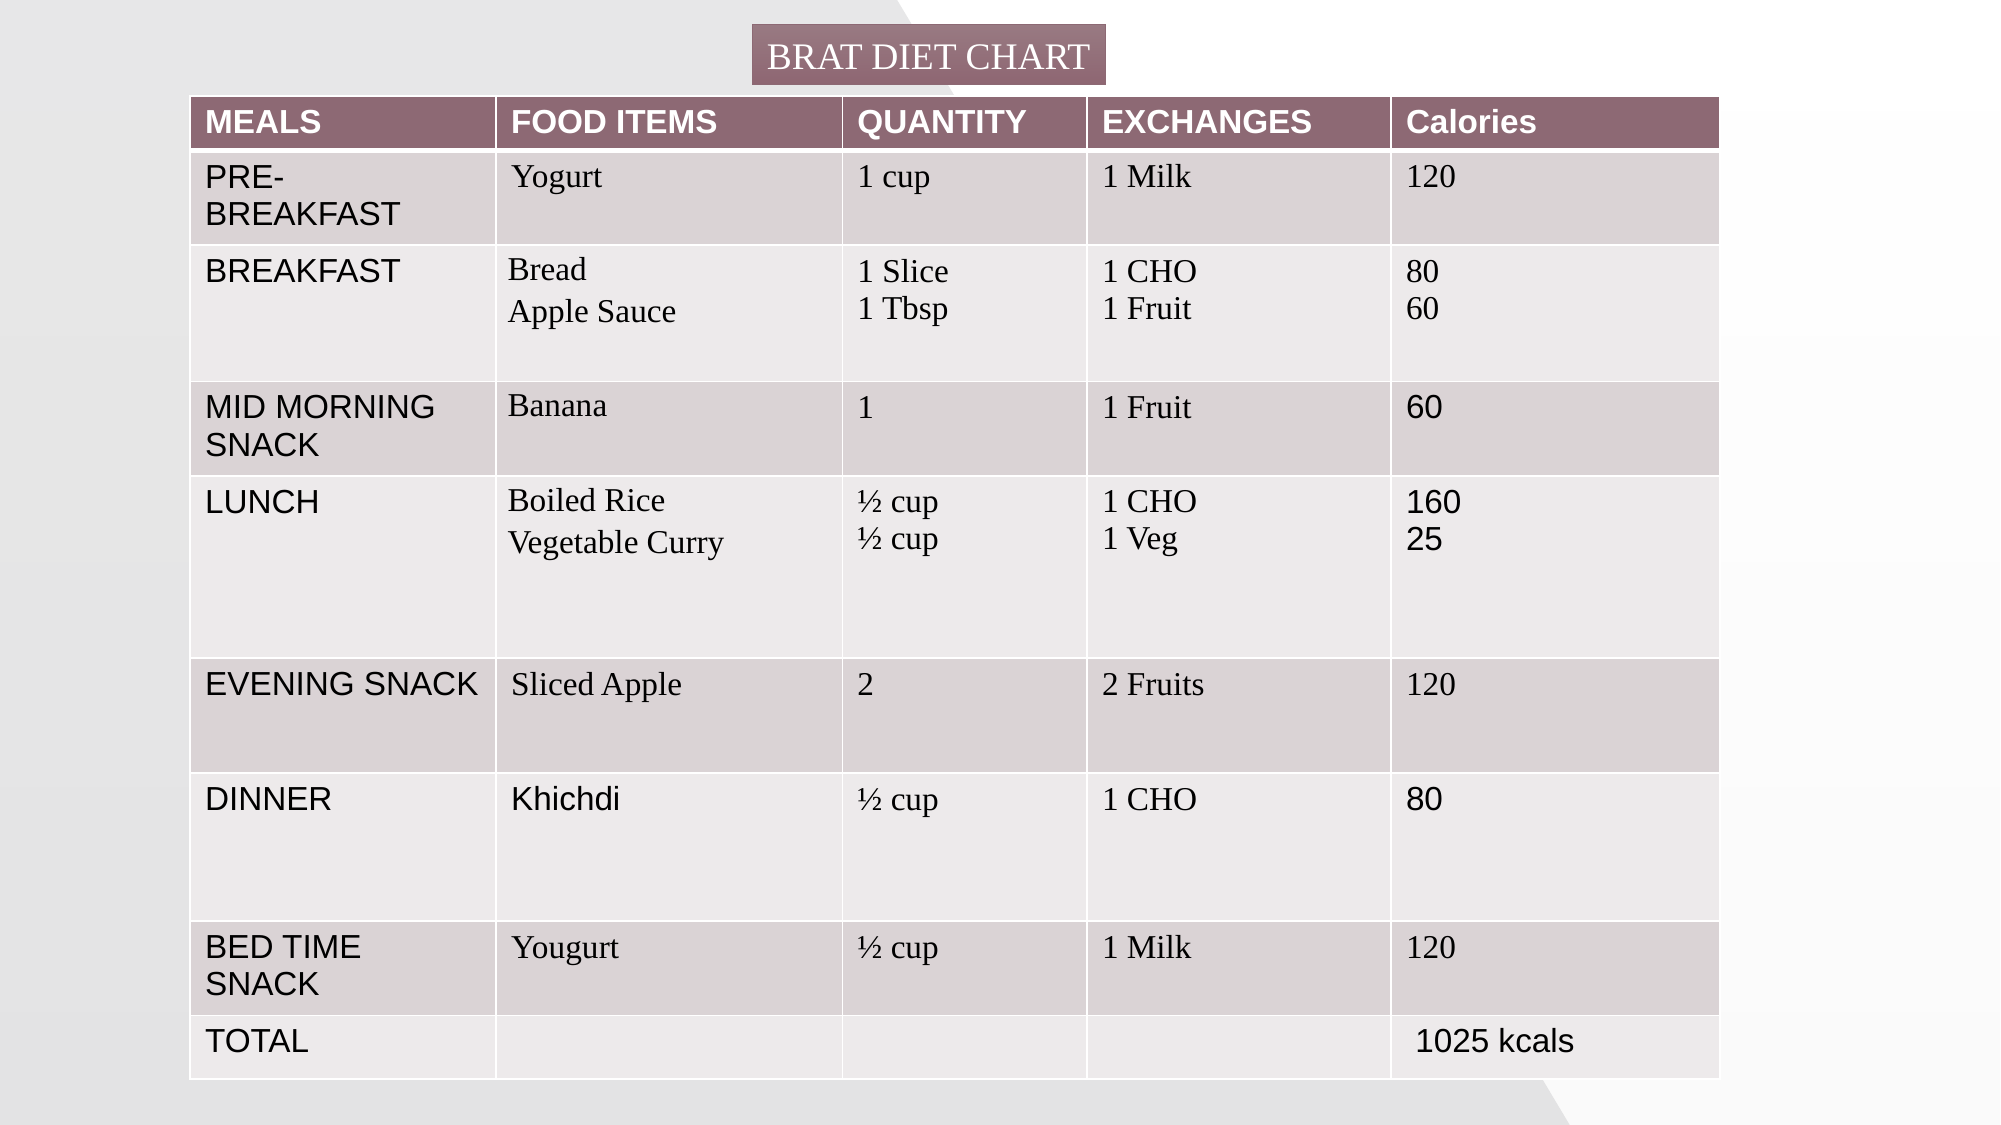

BRAT DIET CHART
| MEALS | FOOD ITEMS | QUANTITY | EXCHANGES | Calories |
| --- | --- | --- | --- | --- |
| PRE- BREAKFAST | Yogurt | 1 cup | 1 Milk | 120 |
| BREAKFAST | Bread Apple Sauce | 1 Slice 1 Tbsp | 1 CHO 1 Fruit | 80 60 |
| MID MORNING SNACK | Banana | 1 | 1 Fruit | 60 |
| LUNCH | Boiled Rice Vegetable Curry | ½ cup ½ cup | 1 CHO 1 Veg | 160 25 |
| EVENING SNACK | Sliced Apple | 2 | 2 Fruits | 120 |
| DINNER | Khichdi | ½ cup | 1 CHO | 80 |
| BED TIME SNACK | Yougurt | ½ cup | 1 Milk | 120 |
| TOTAL |  |  |  | 1025 kcals |